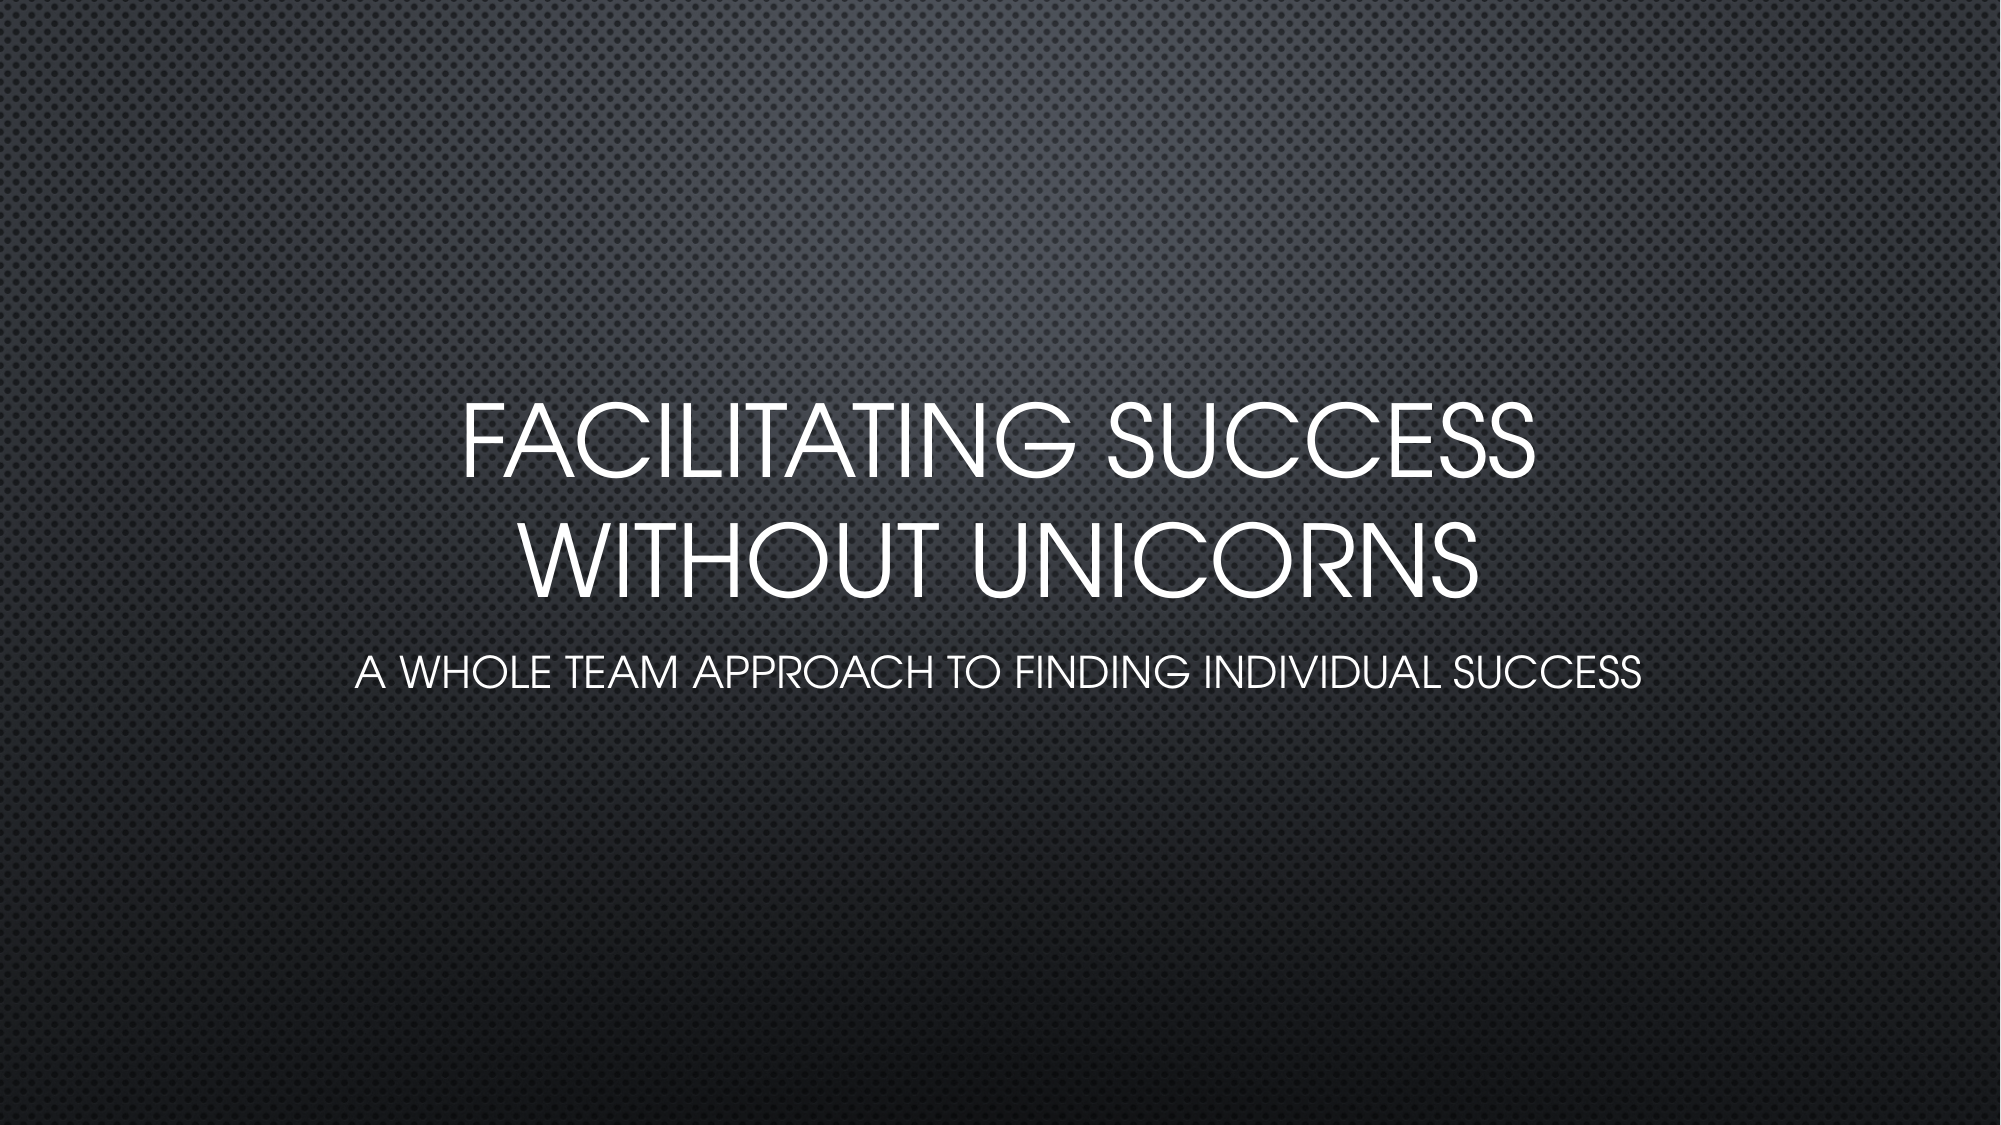

# Facilitating Success without Unicorns
A whole team approach to finding individual success